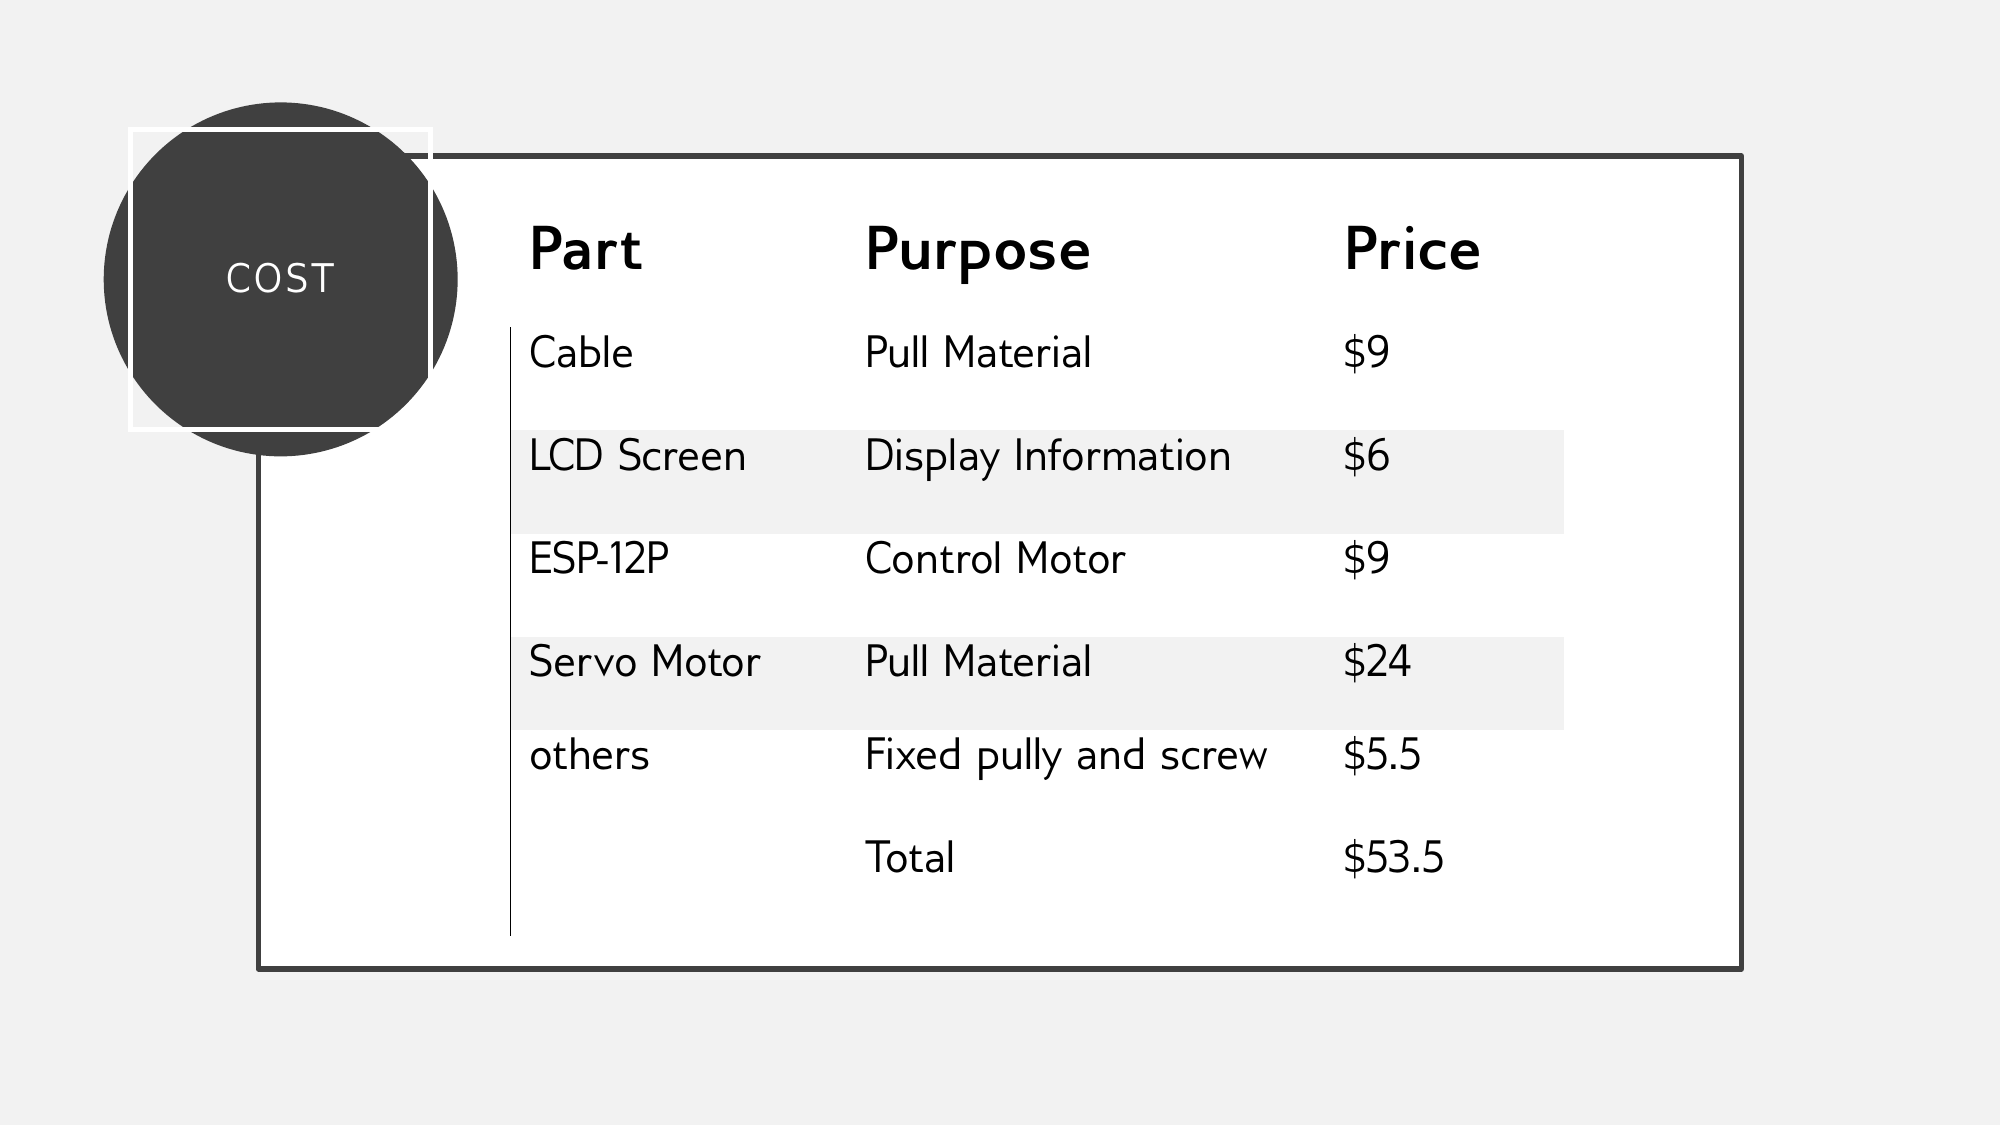

# Cost

| Part | Purpose | Price |
| --- | --- | --- |
| Cable | Pull Material | $9 |
| LCD Screen | Display Information | $6 |
| ESP-12P | Control Motor | $9 |
| Servo Motor | Pull Material | $24 |
| others | Fixed pully and screw | $5.5 |
|  | Total | $53.5 |